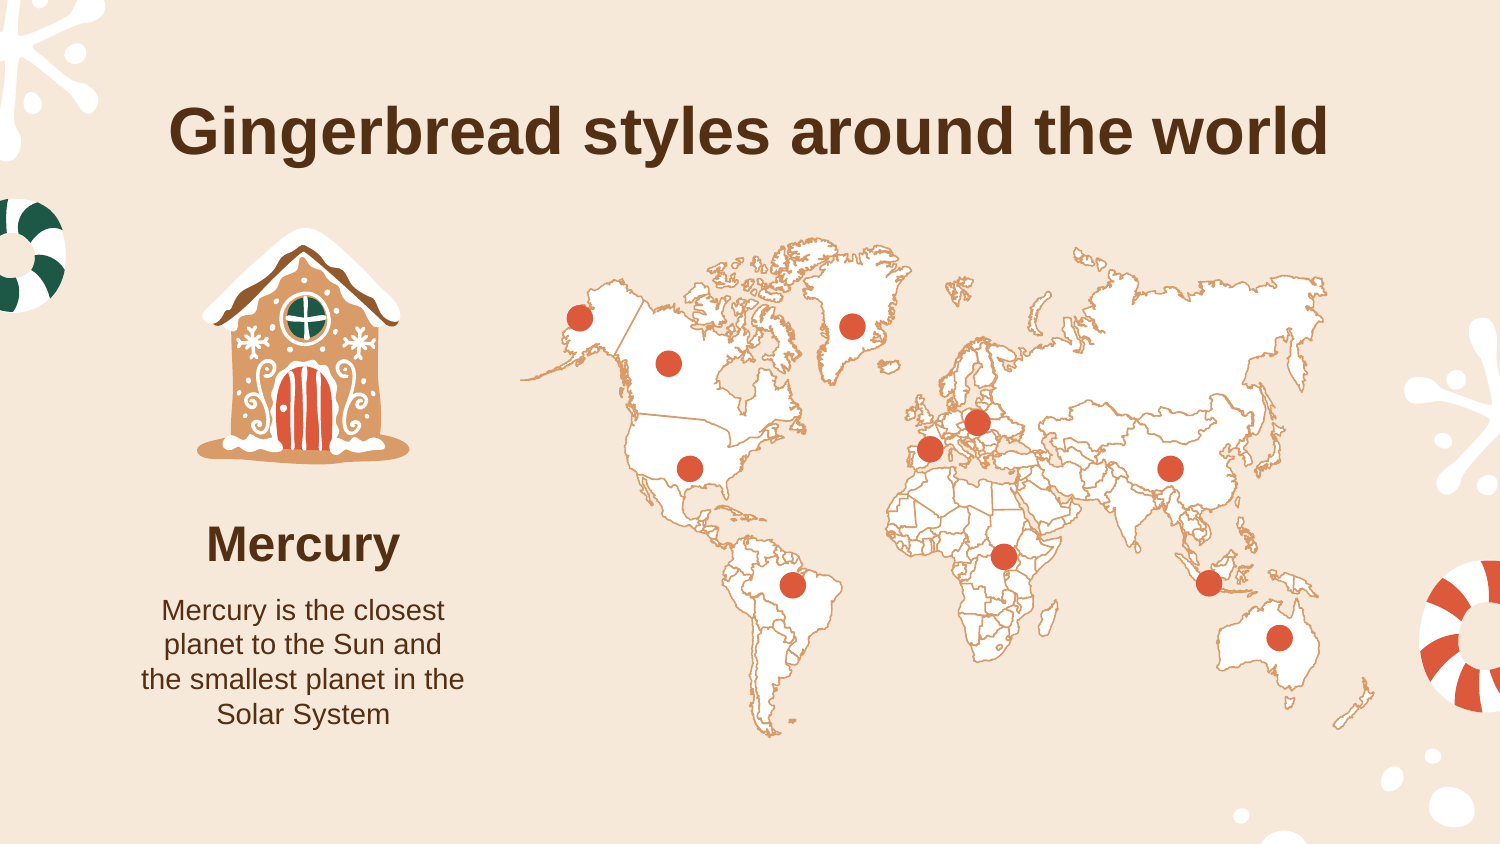

# Gingerbread styles around the world

Mercury
Mercury is the closest planet to the Sun and the smallest planet in the Solar System